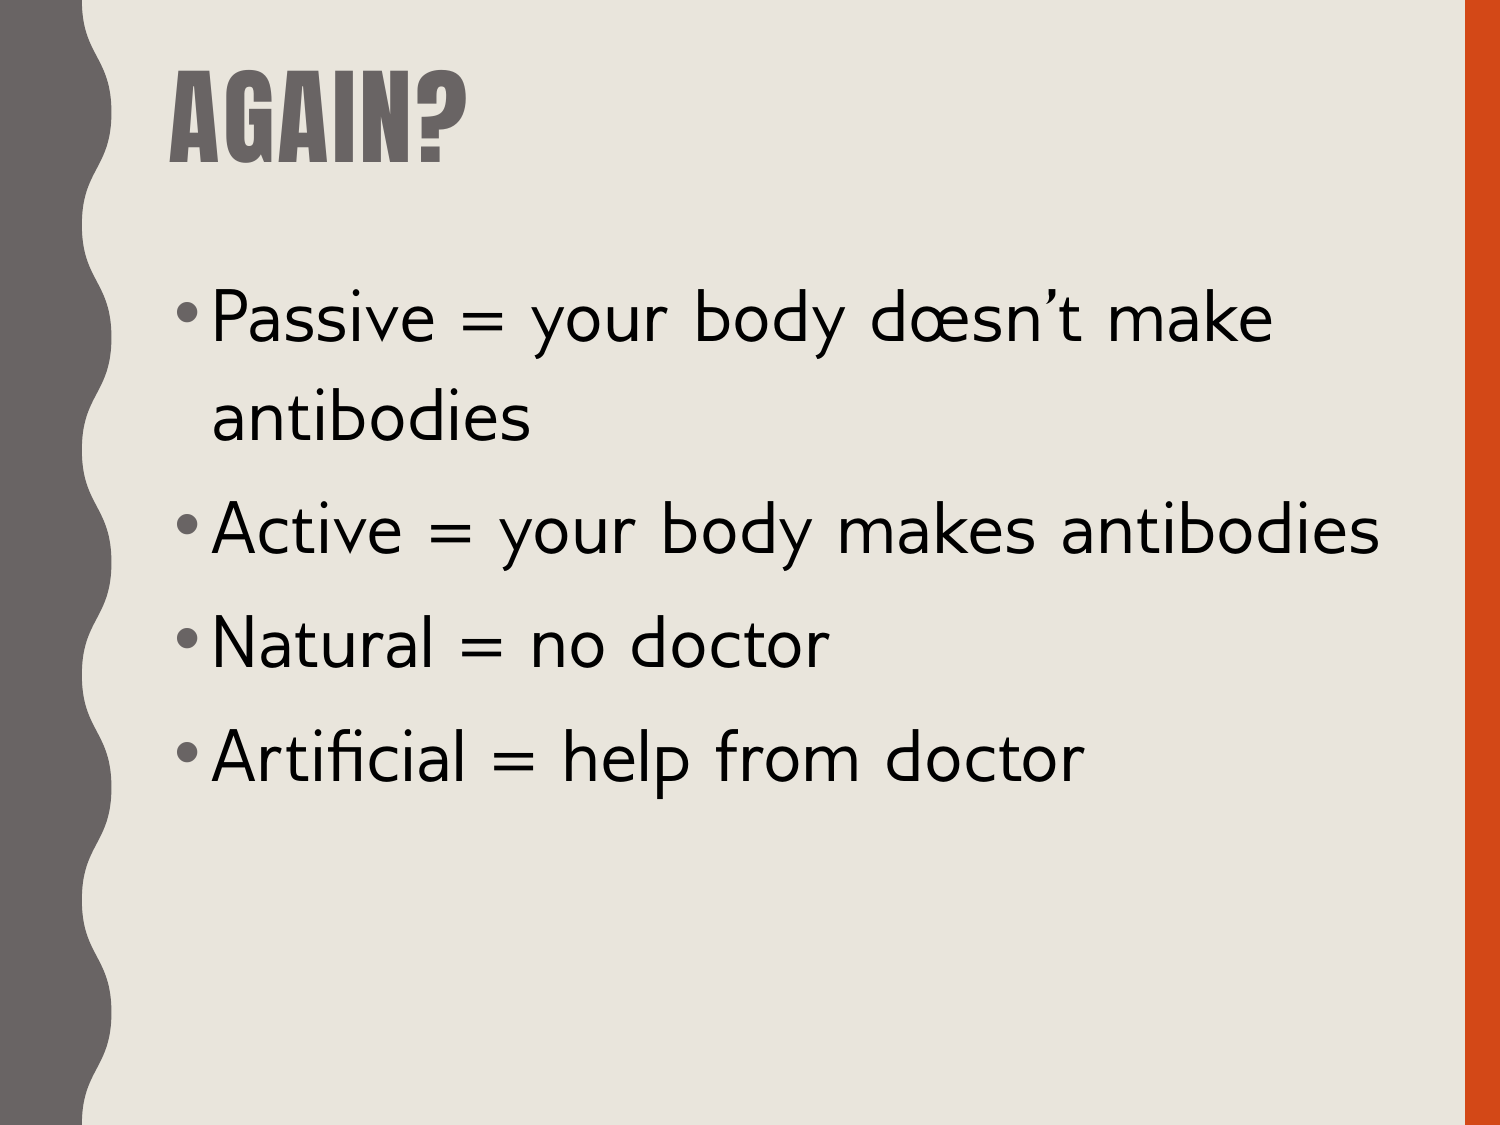

# AGAIN?
Passive = your body doesn’t make antibodies
Active = your body makes antibodies
Natural = no doctor
Artificial = help from doctor